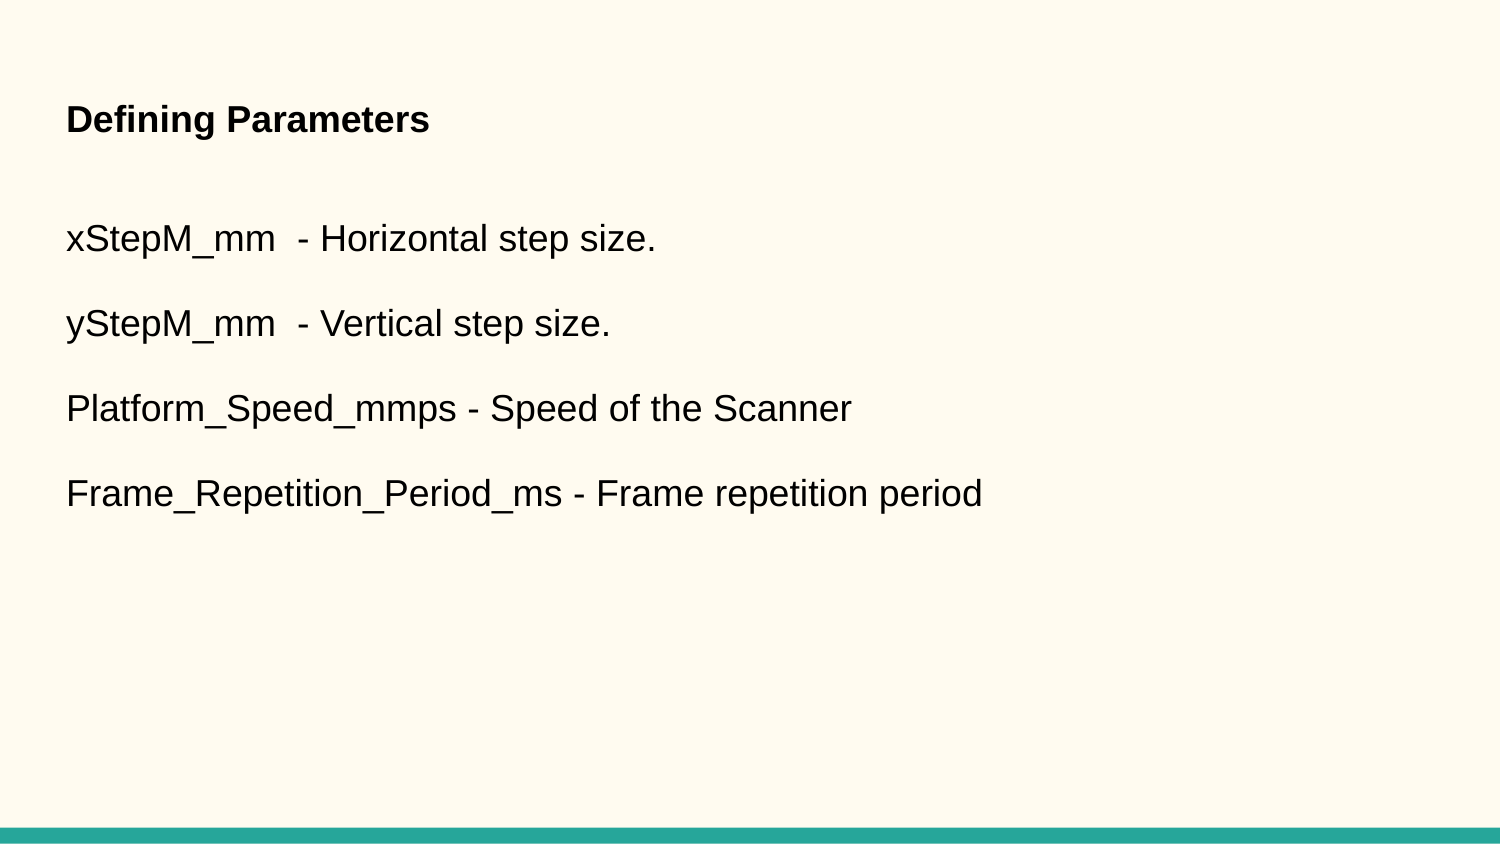

# Defining Parameters
xStepM_mm  - Horizontal step size.
yStepM_mm  - Vertical step size.
Platform_Speed_mmps - Speed of the Scanner
Frame_Repetition_Period_ms - Frame repetition period